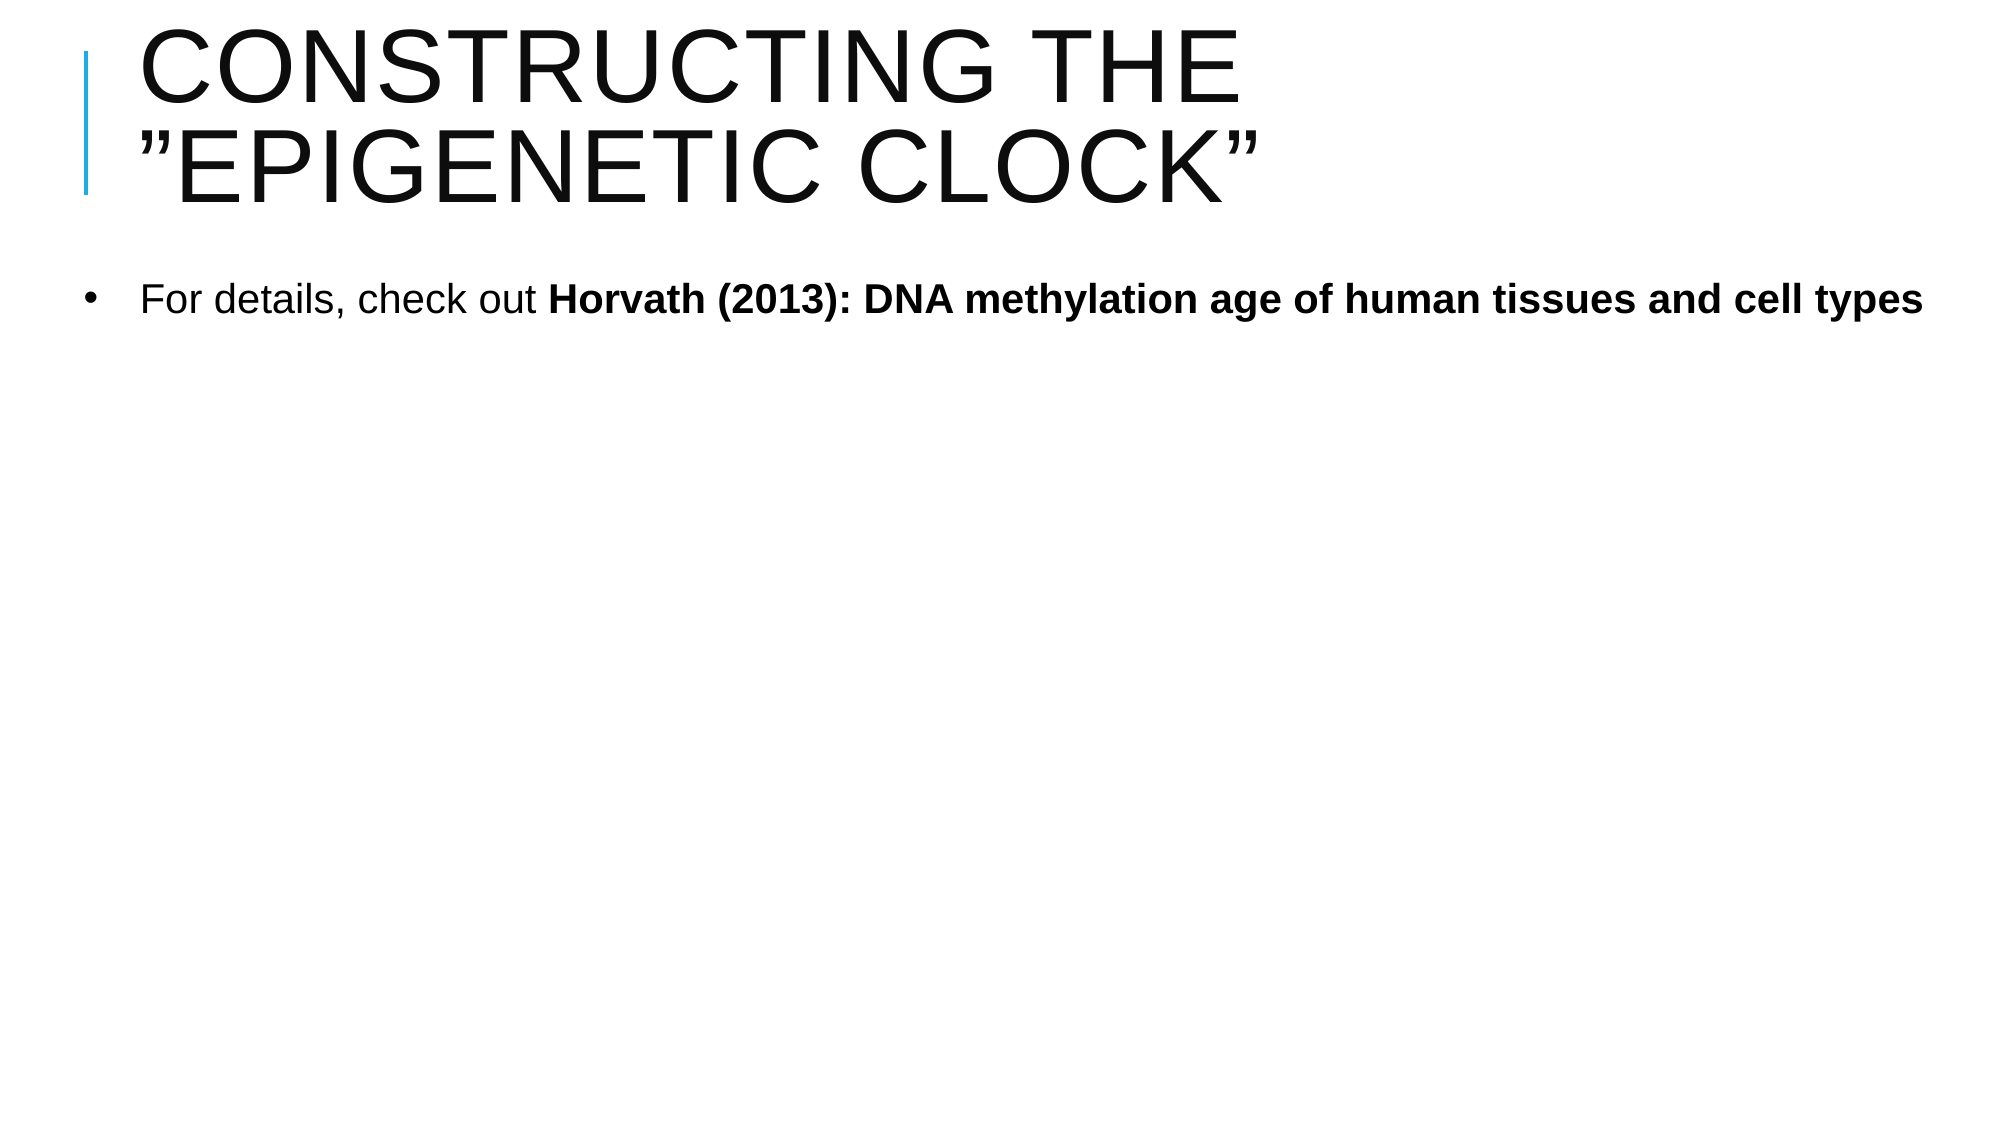

Constructing the ”epigenetic clock”
For details, check out Horvath (2013): DNA methylation age of human tissues and cell types